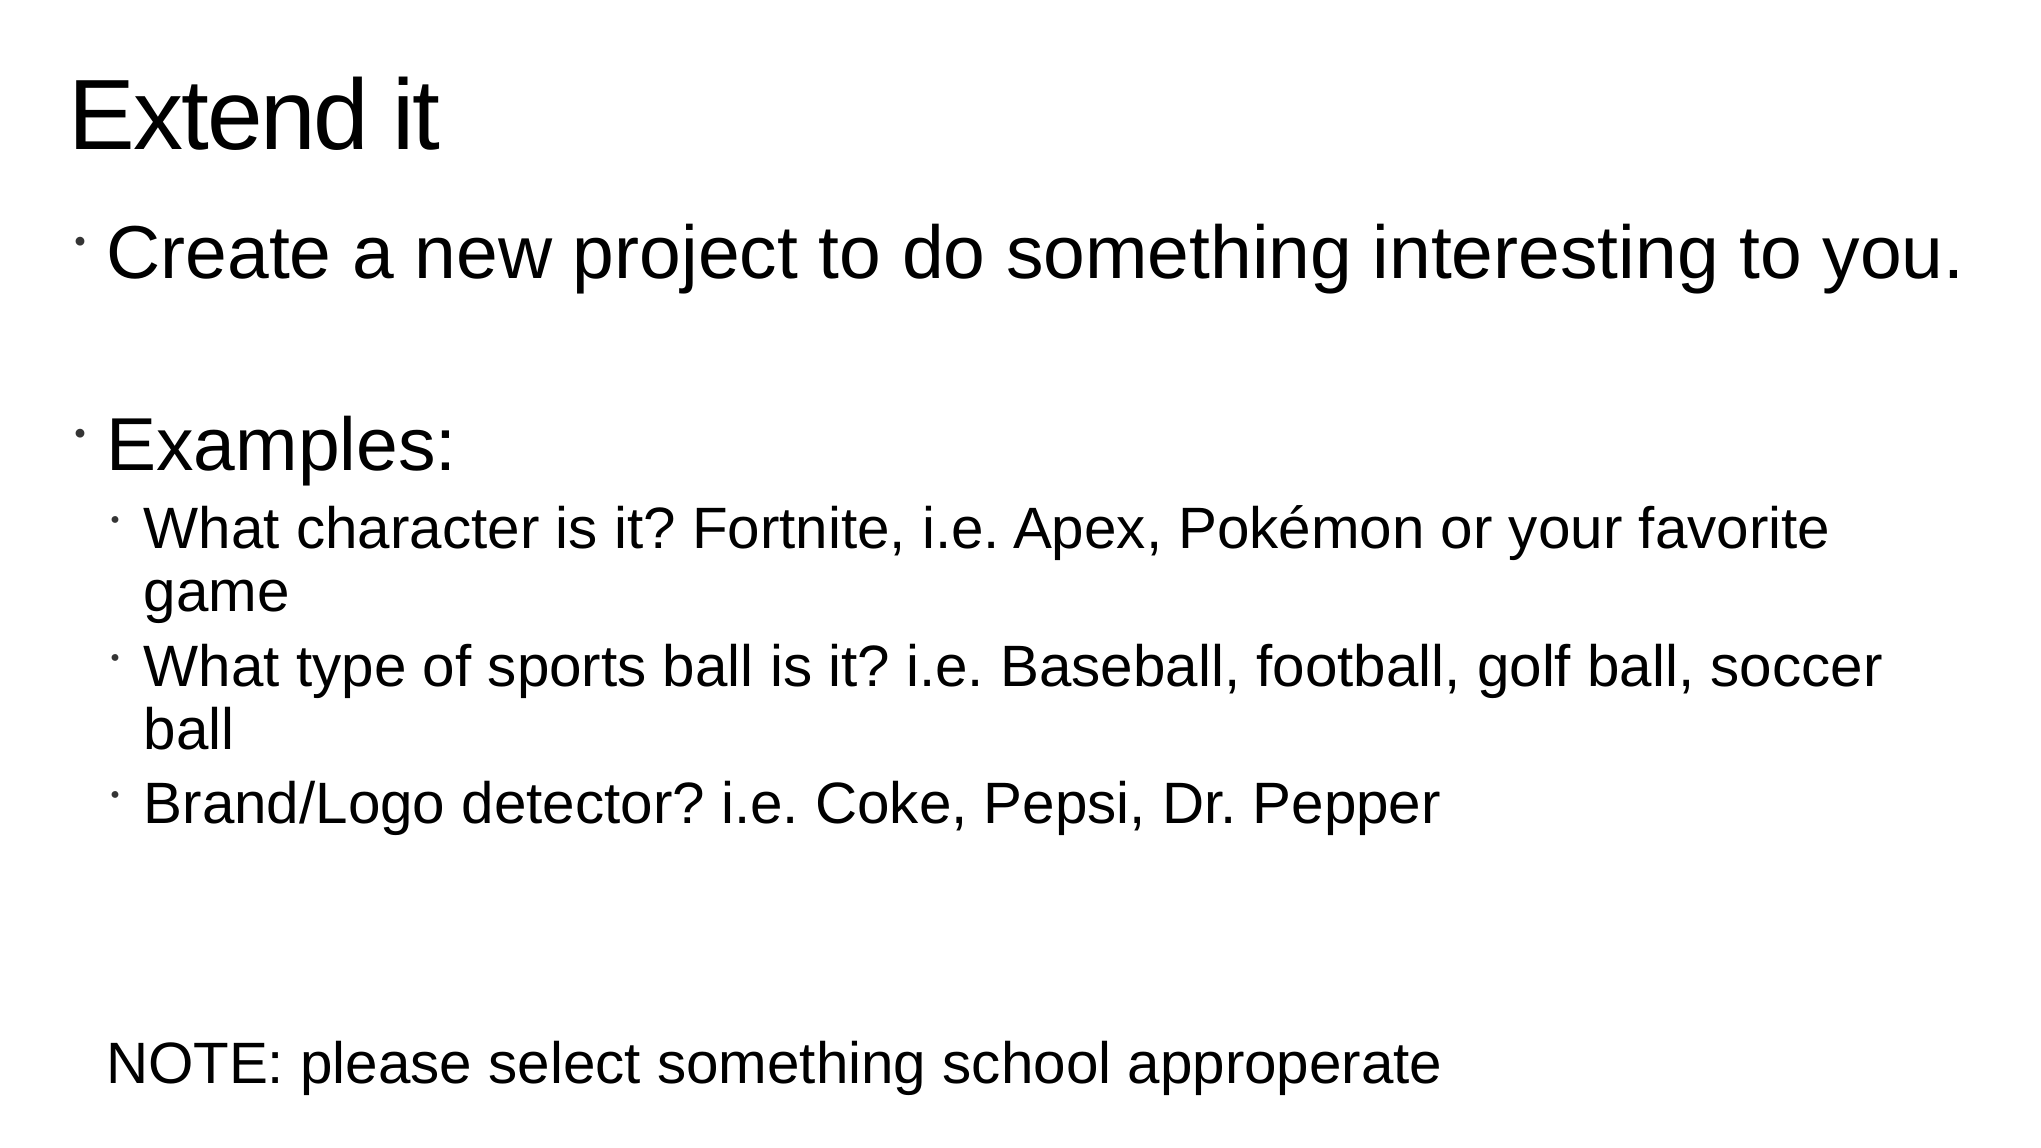

# Extend it
Create a new project to do something interesting to you.

Examples:
What character is it? Fortnite, i.e. Apex, Pokémon or your favorite game
What type of sports ball is it? i.e. Baseball, football, golf ball, soccer ball
Brand/Logo detector? i.e. Coke, Pepsi, Dr. Pepper

NOTE: please select something school approperate